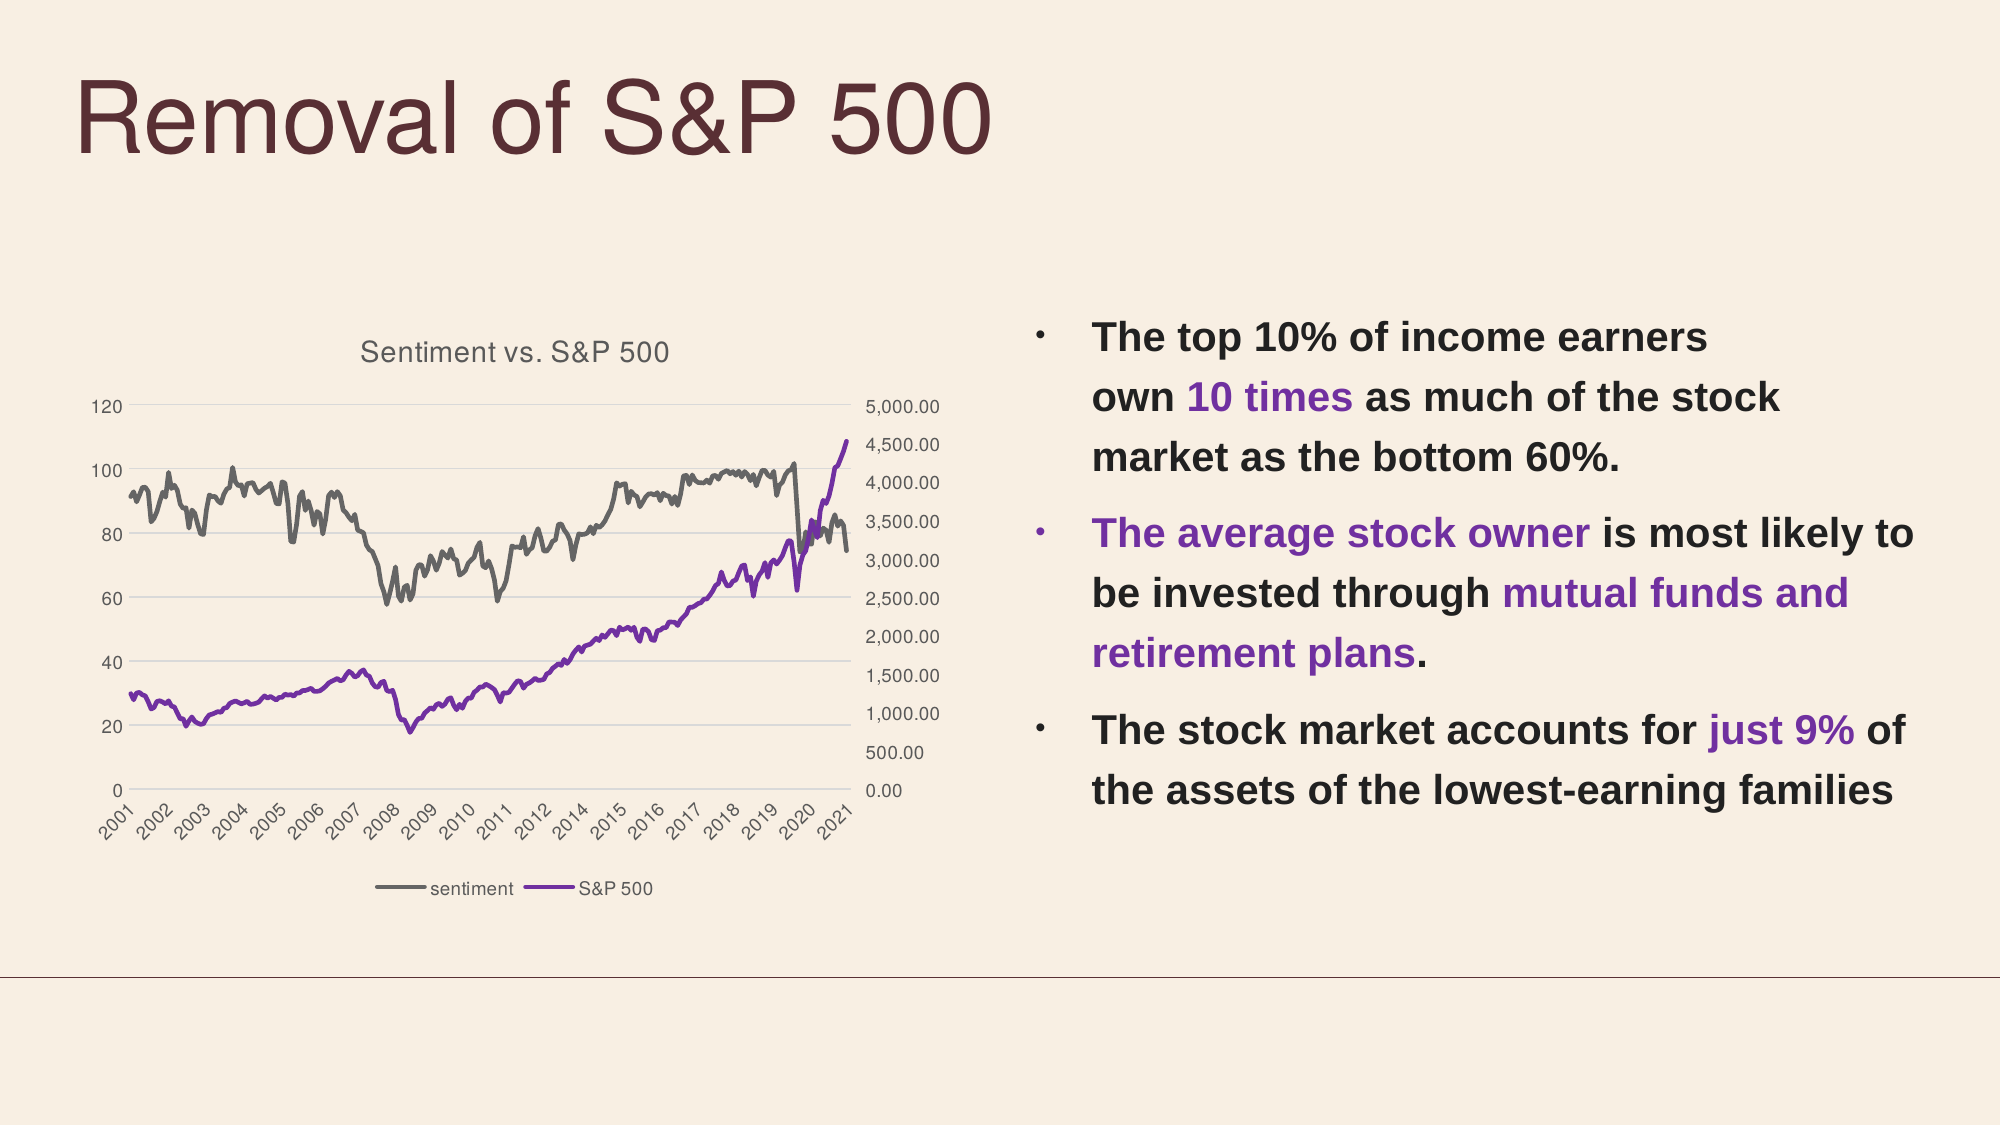

# Removal of S&P 500

[unsupported chart]

The top 10% of income earners own 10 times as much of the stock market as the bottom 60%.
The average stock owner is most likely to be invested through mutual funds and retirement plans.
The stock market accounts for just 9% of the assets of the lowest-earning families